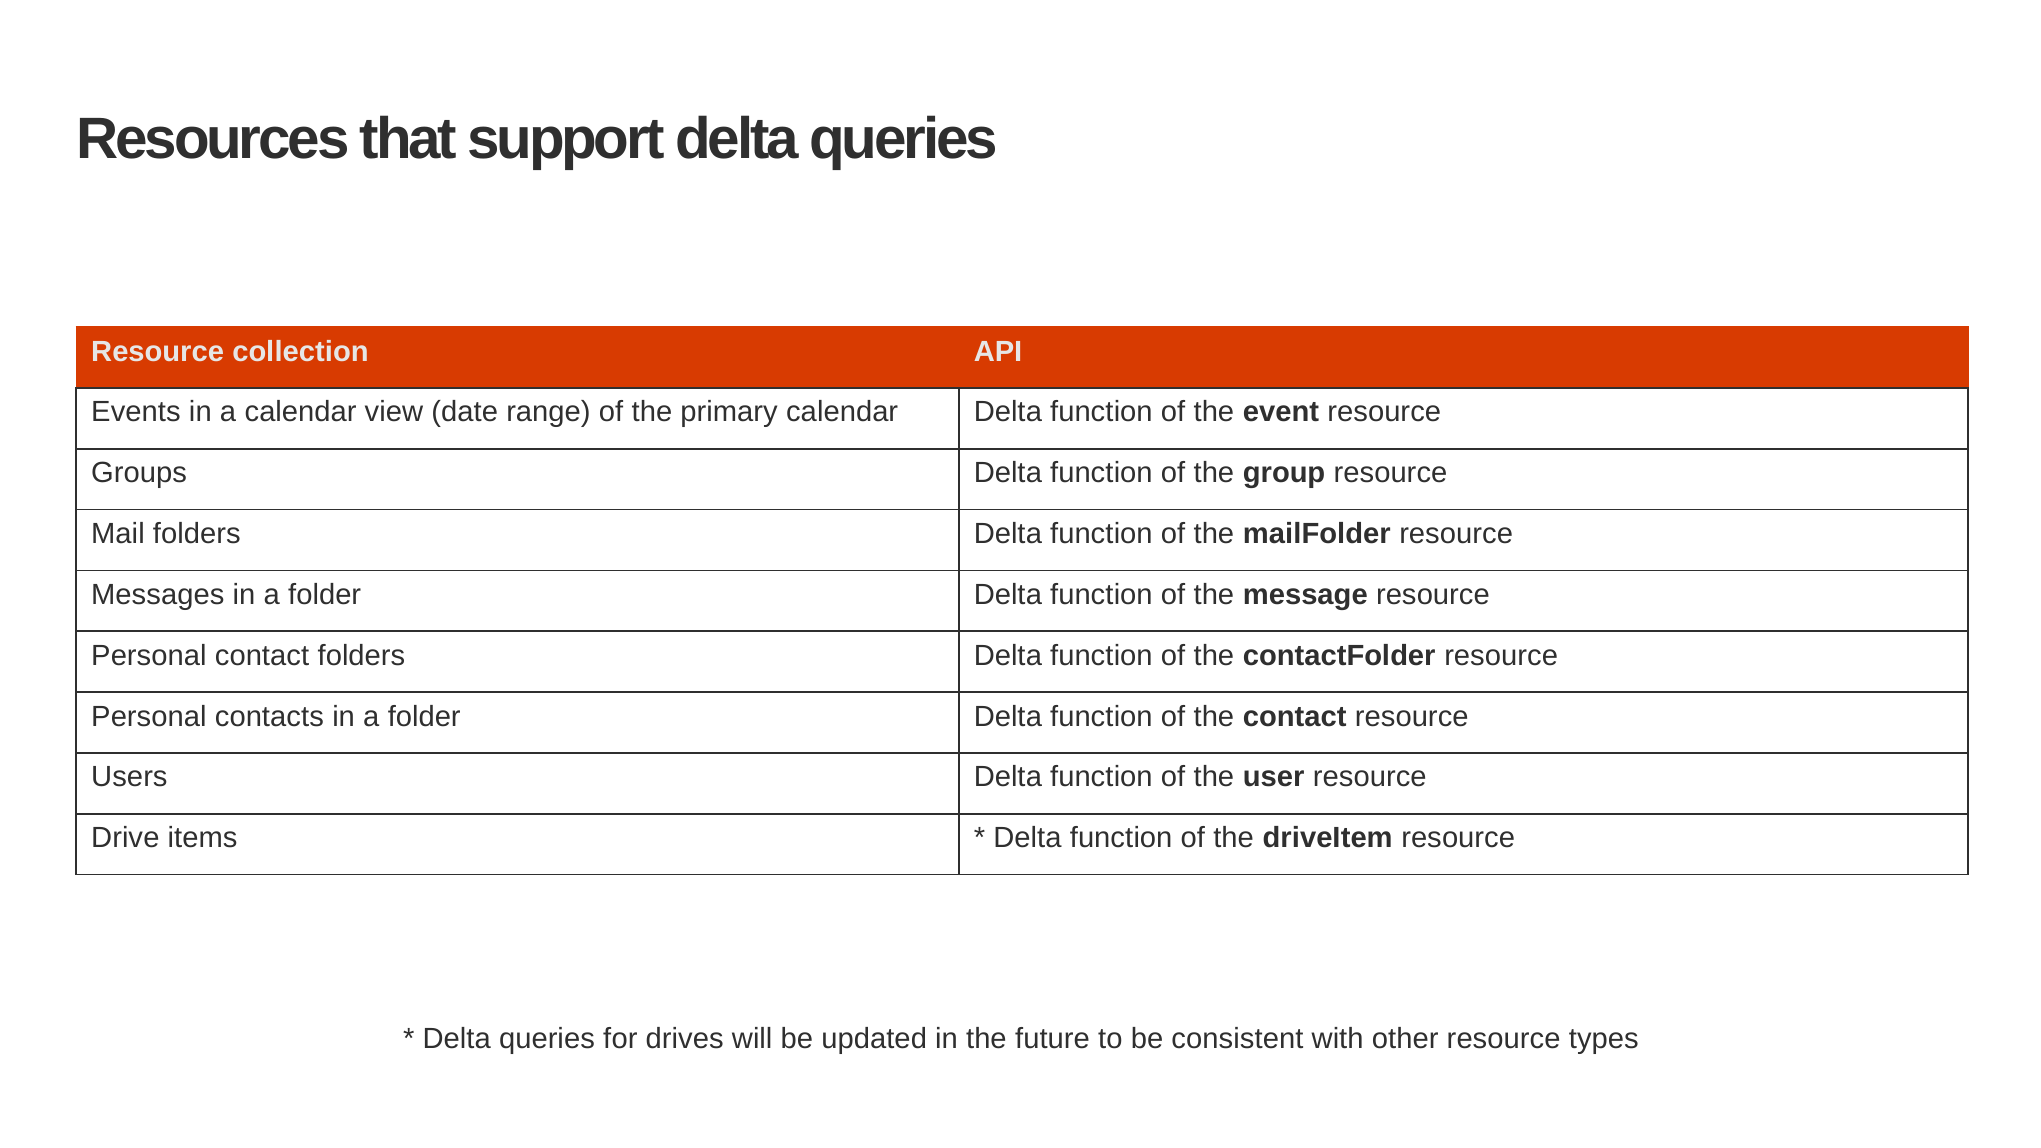

# Resources that support delta queries
| Resource collection | API |
| --- | --- |
| Events in a calendar view (date range) of the primary calendar | Delta function of the event resource |
| Groups | Delta function of the group resource |
| Mail folders | Delta function of the mailFolder resource |
| Messages in a folder | Delta function of the message resource |
| Personal contact folders | Delta function of the contactFolder resource |
| Personal contacts in a folder | Delta function of the contact resource |
| Users | Delta function of the user resource |
| Drive items | \* Delta function of the driveItem resource |
* Delta queries for drives will be updated in the future to be consistent with other resource types